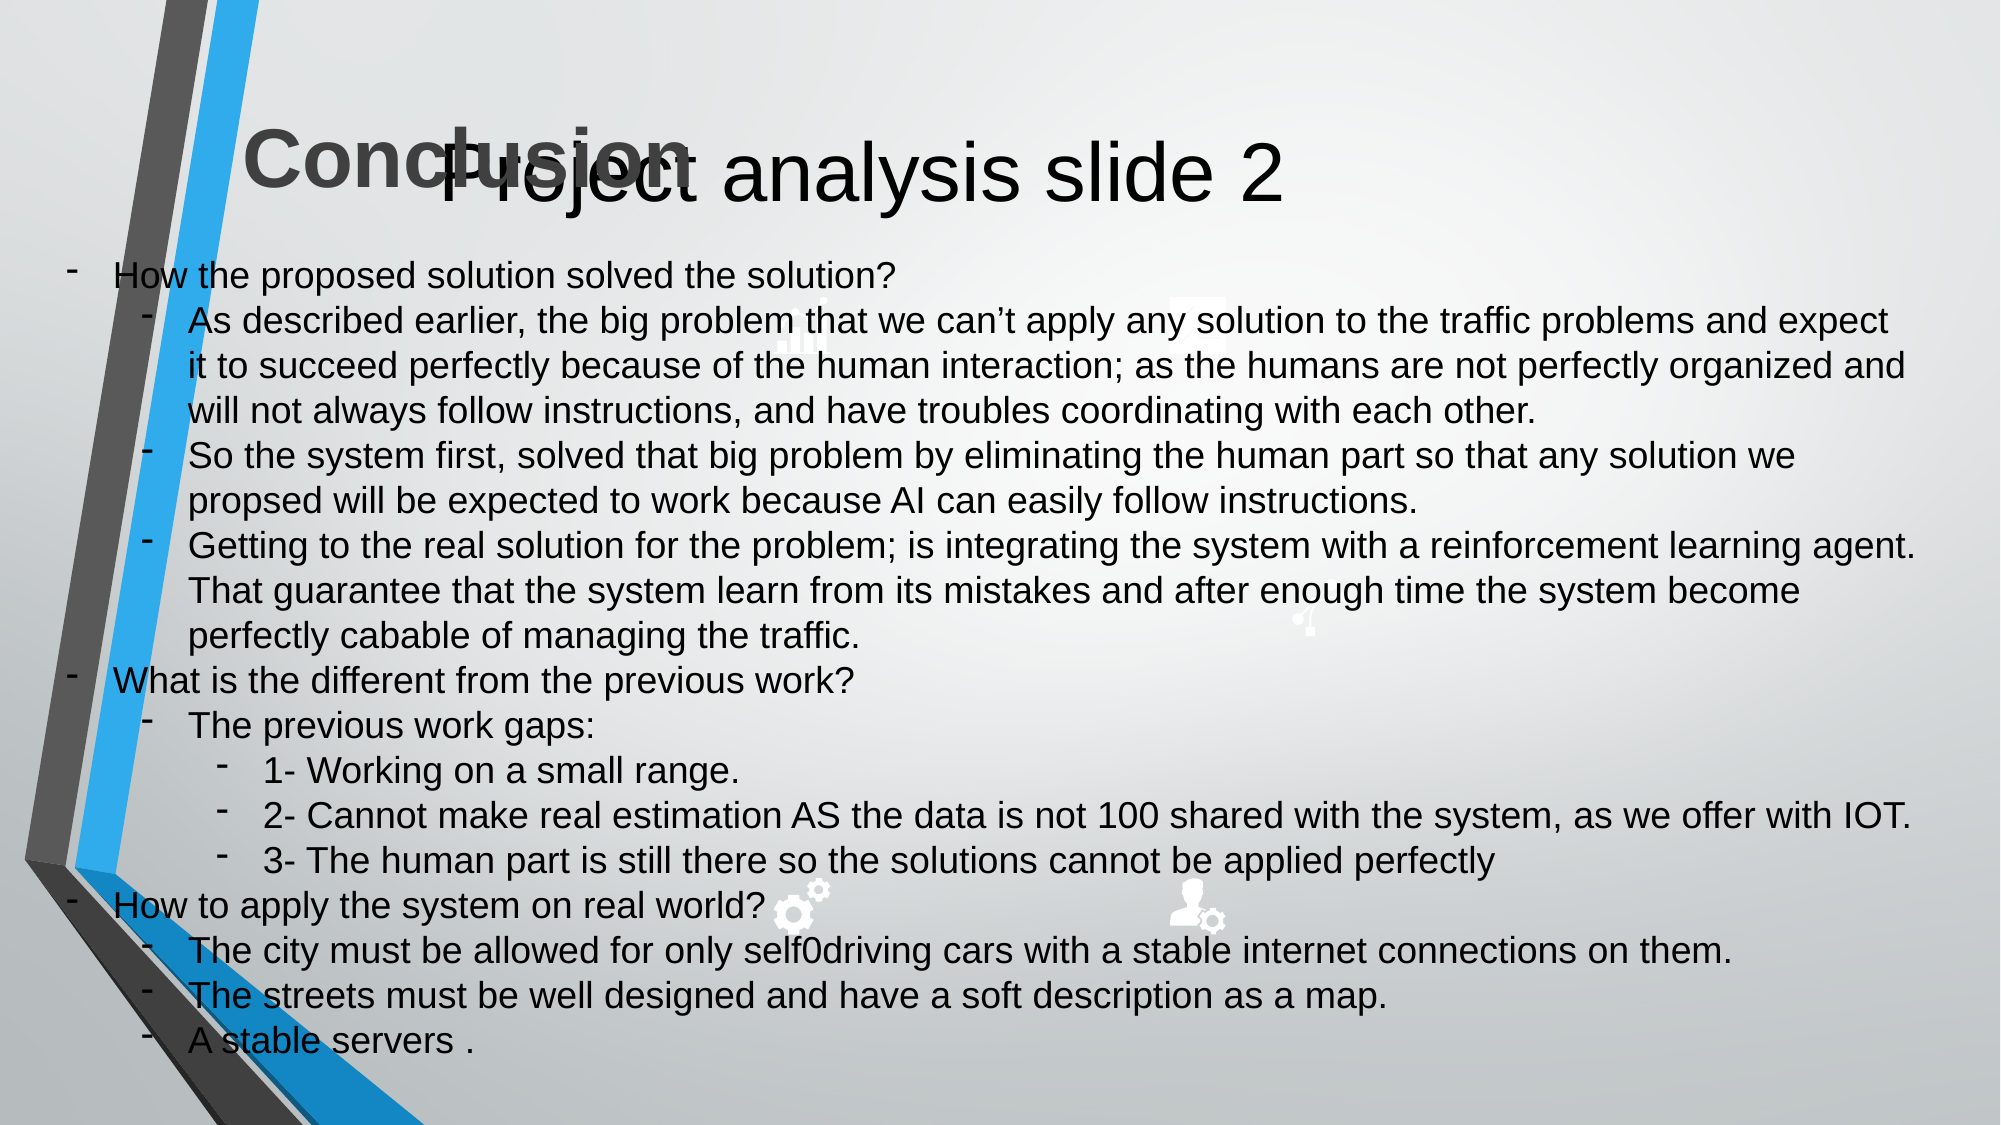

Project analysis slide 2
Conclusion
How the proposed solution solved the solution?
As described earlier, the big problem that we can’t apply any solution to the traffic problems and expect it to succeed perfectly because of the human interaction; as the humans are not perfectly organized and will not always follow instructions, and have troubles coordinating with each other.
So the system first, solved that big problem by eliminating the human part so that any solution we propsed will be expected to work because AI can easily follow instructions.
Getting to the real solution for the problem; is integrating the system with a reinforcement learning agent. That guarantee that the system learn from its mistakes and after enough time the system become perfectly cabable of managing the traffic.
What is the different from the previous work?
The previous work gaps:
1- Working on a small range.
2- Cannot make real estimation AS the data is not 100 shared with the system, as we offer with IOT.
3- The human part is still there so the solutions cannot be applied perfectly
How to apply the system on real world?
The city must be allowed for only self0driving cars with a stable internet connections on them.
The streets must be well designed and have a soft description as a map.
A stable servers .